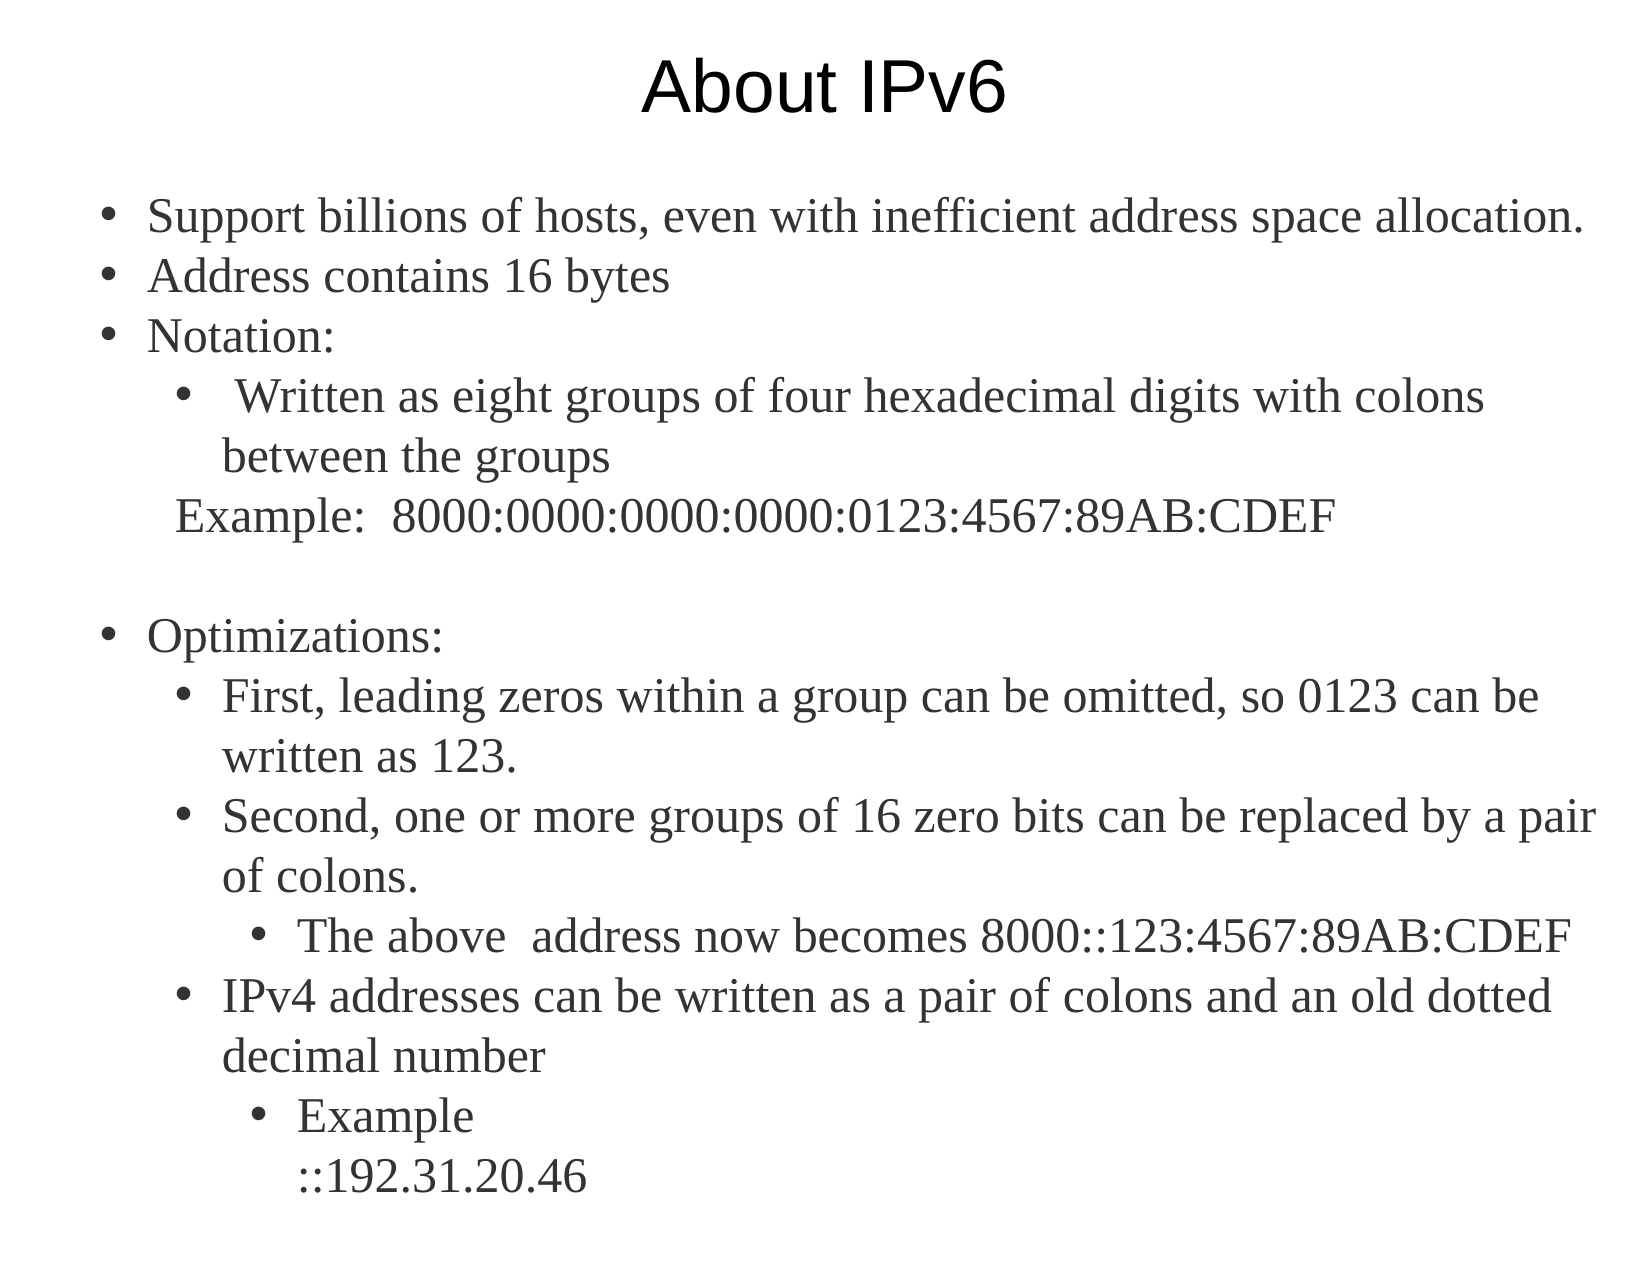

# About IPv6
Support billions of hosts, even with inefficient address space allocation.
Address contains 16 bytes
Notation:
 Written as eight groups of four hexadecimal digits with colons between the groups
Example:  8000:0000:0000:0000:0123:4567:89AB:CDEF

Optimizations:
First, leading zeros within a group can be omitted, so 0123 can be written as 123.
Second, one or more groups of 16 zero bits can be replaced by a pair of colons.
The above  address now becomes 8000::123:4567:89AB:CDEF
IPv4 addresses can be written as a pair of colons and an old dotted decimal number
Example
::192.31.20.46